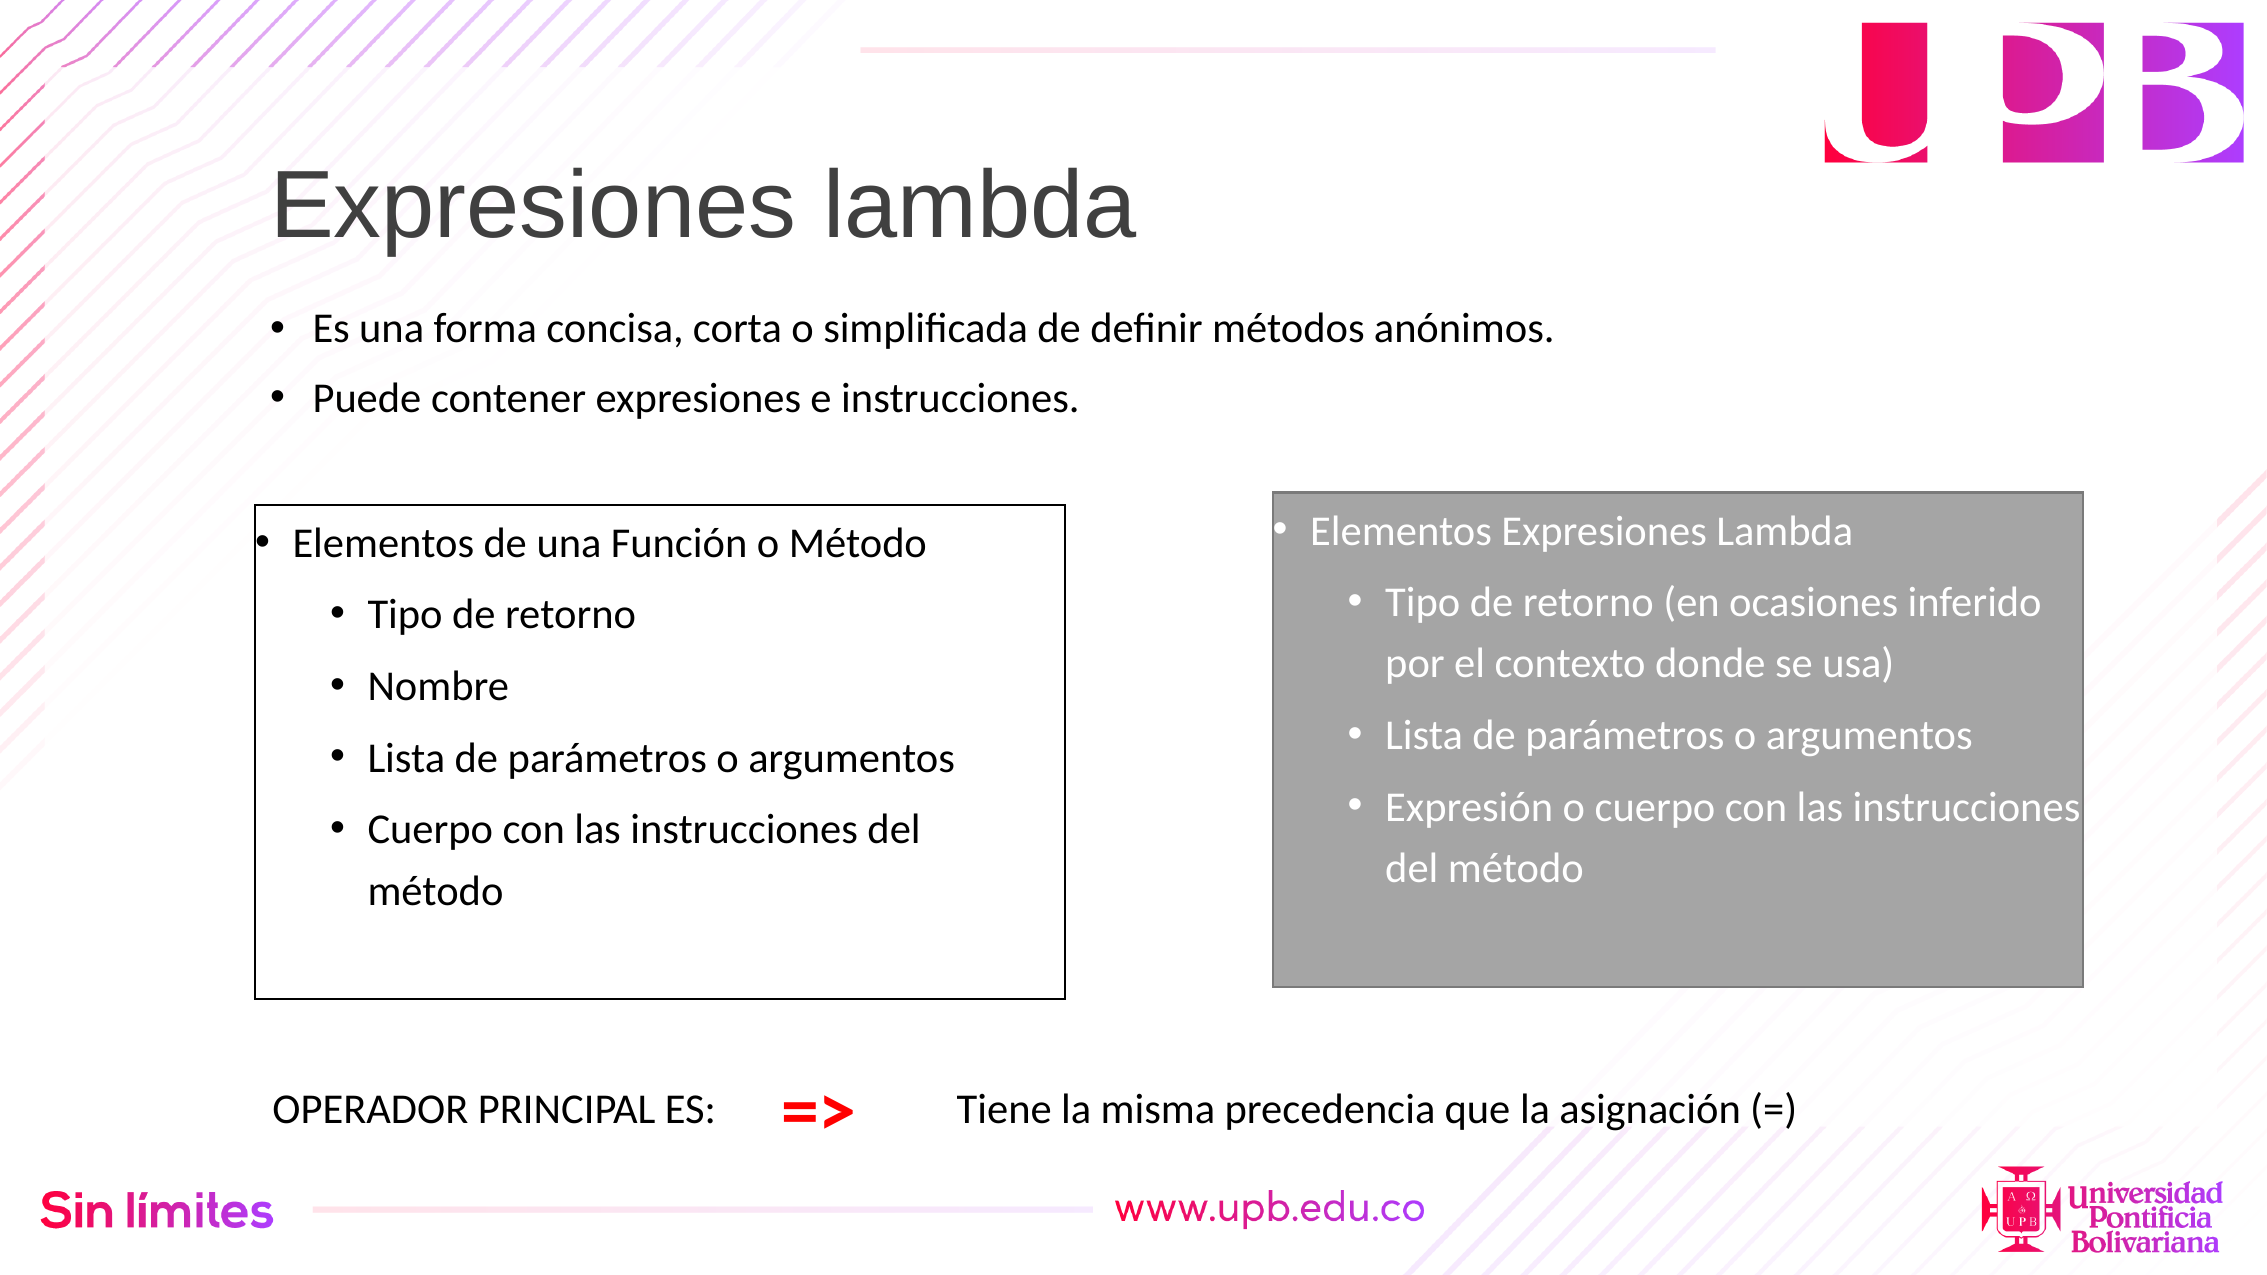

# Expresiones lambda
Es una forma concisa, corta o simplificada de definir métodos anónimos.
Puede contener expresiones e instrucciones.
Elementos Expresiones Lambda
Tipo de retorno (en ocasiones inferido por el contexto donde se usa)
Lista de parámetros o argumentos
Expresión o cuerpo con las instrucciones del método
Elementos de una Función o Método
Tipo de retorno
Nombre
Lista de parámetros o argumentos
Cuerpo con las instrucciones del método
=>
OPERADOR PRINCIPAL ES:
Tiene la misma precedencia que la asignación (=)